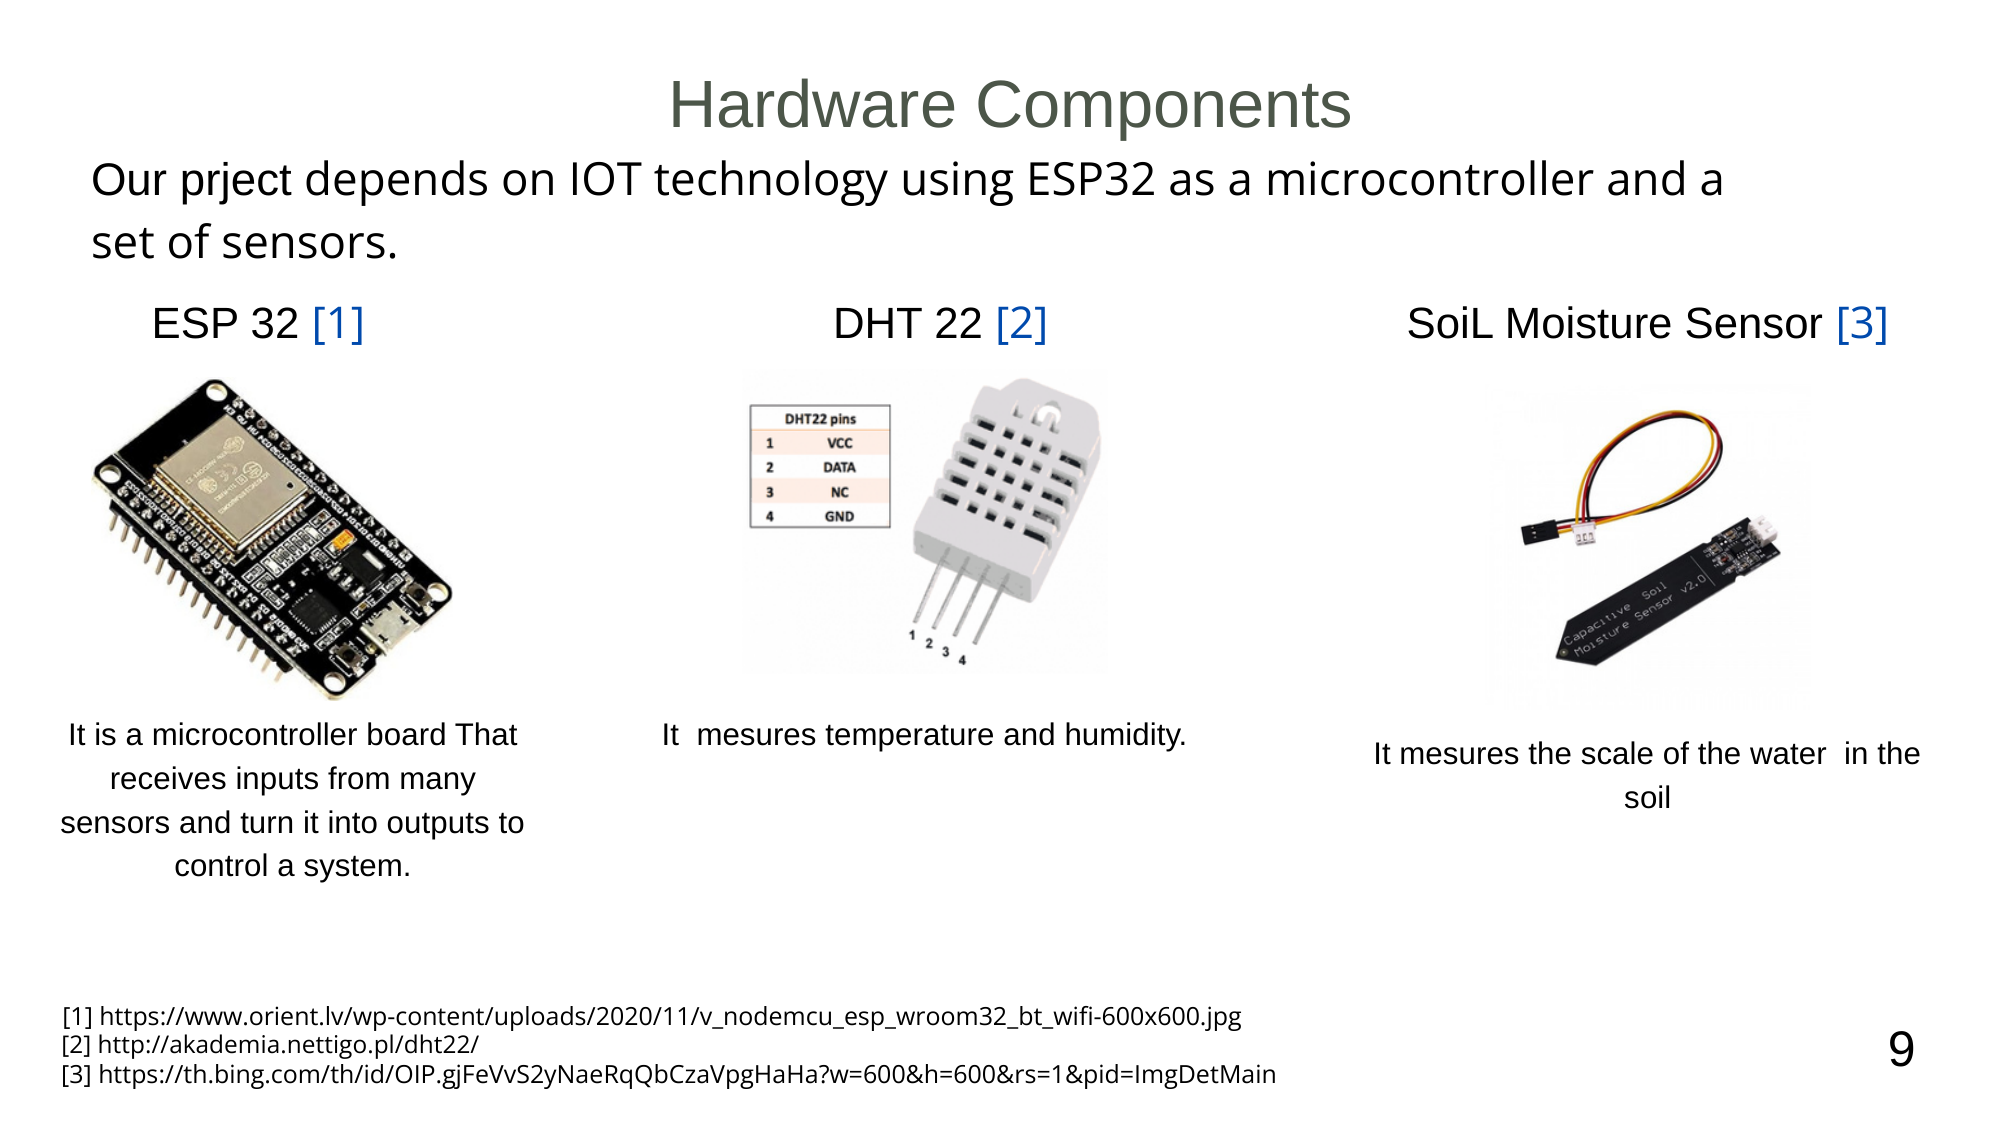

Hardware Components
Our prject depends on IOT technology using ESP32 as a microcontroller and a set of sensors.
ESP 32 [1]

DHT 22 [2]
SoiL Moisture Sensor [3]

It is a microcontroller board That receives inputs from many sensors and turn it into outputs to control a system.
It  mesures temperature and humidity.

It mesures the scale of the water  in the soil

[1] https://www.orient.lv/wp-content/uploads/2020/11/v_nodemcu_esp_wroom32_bt_wifi-600x600.jpg
9
[2] http://akademia.nettigo.pl/dht22/
[3] https://th.bing.com/th/id/OIP.gjFeVvS2yNaeRqQbCzaVpgHaHa?w=600&h=600&rs=1&pid=ImgDetMain